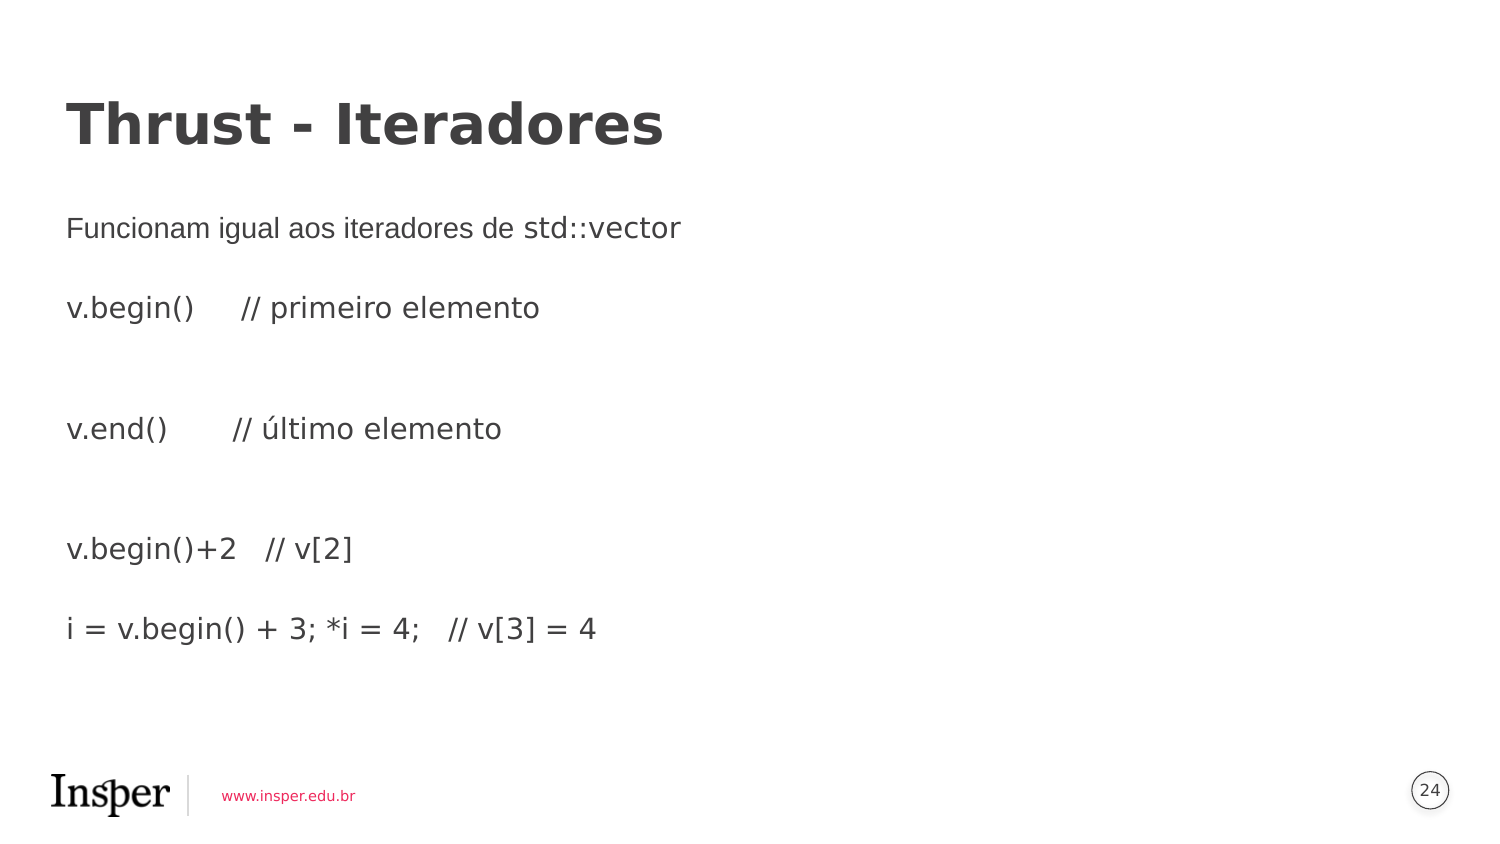

# Thrust - Iteradores
Funcionam igual aos iteradores de std::vector

v.begin()     // primeiro elemento

v.end()       // último elemento

v.begin()+2   // v[2]

i = v.begin() + 3; *i = 4;   // v[3] = 4